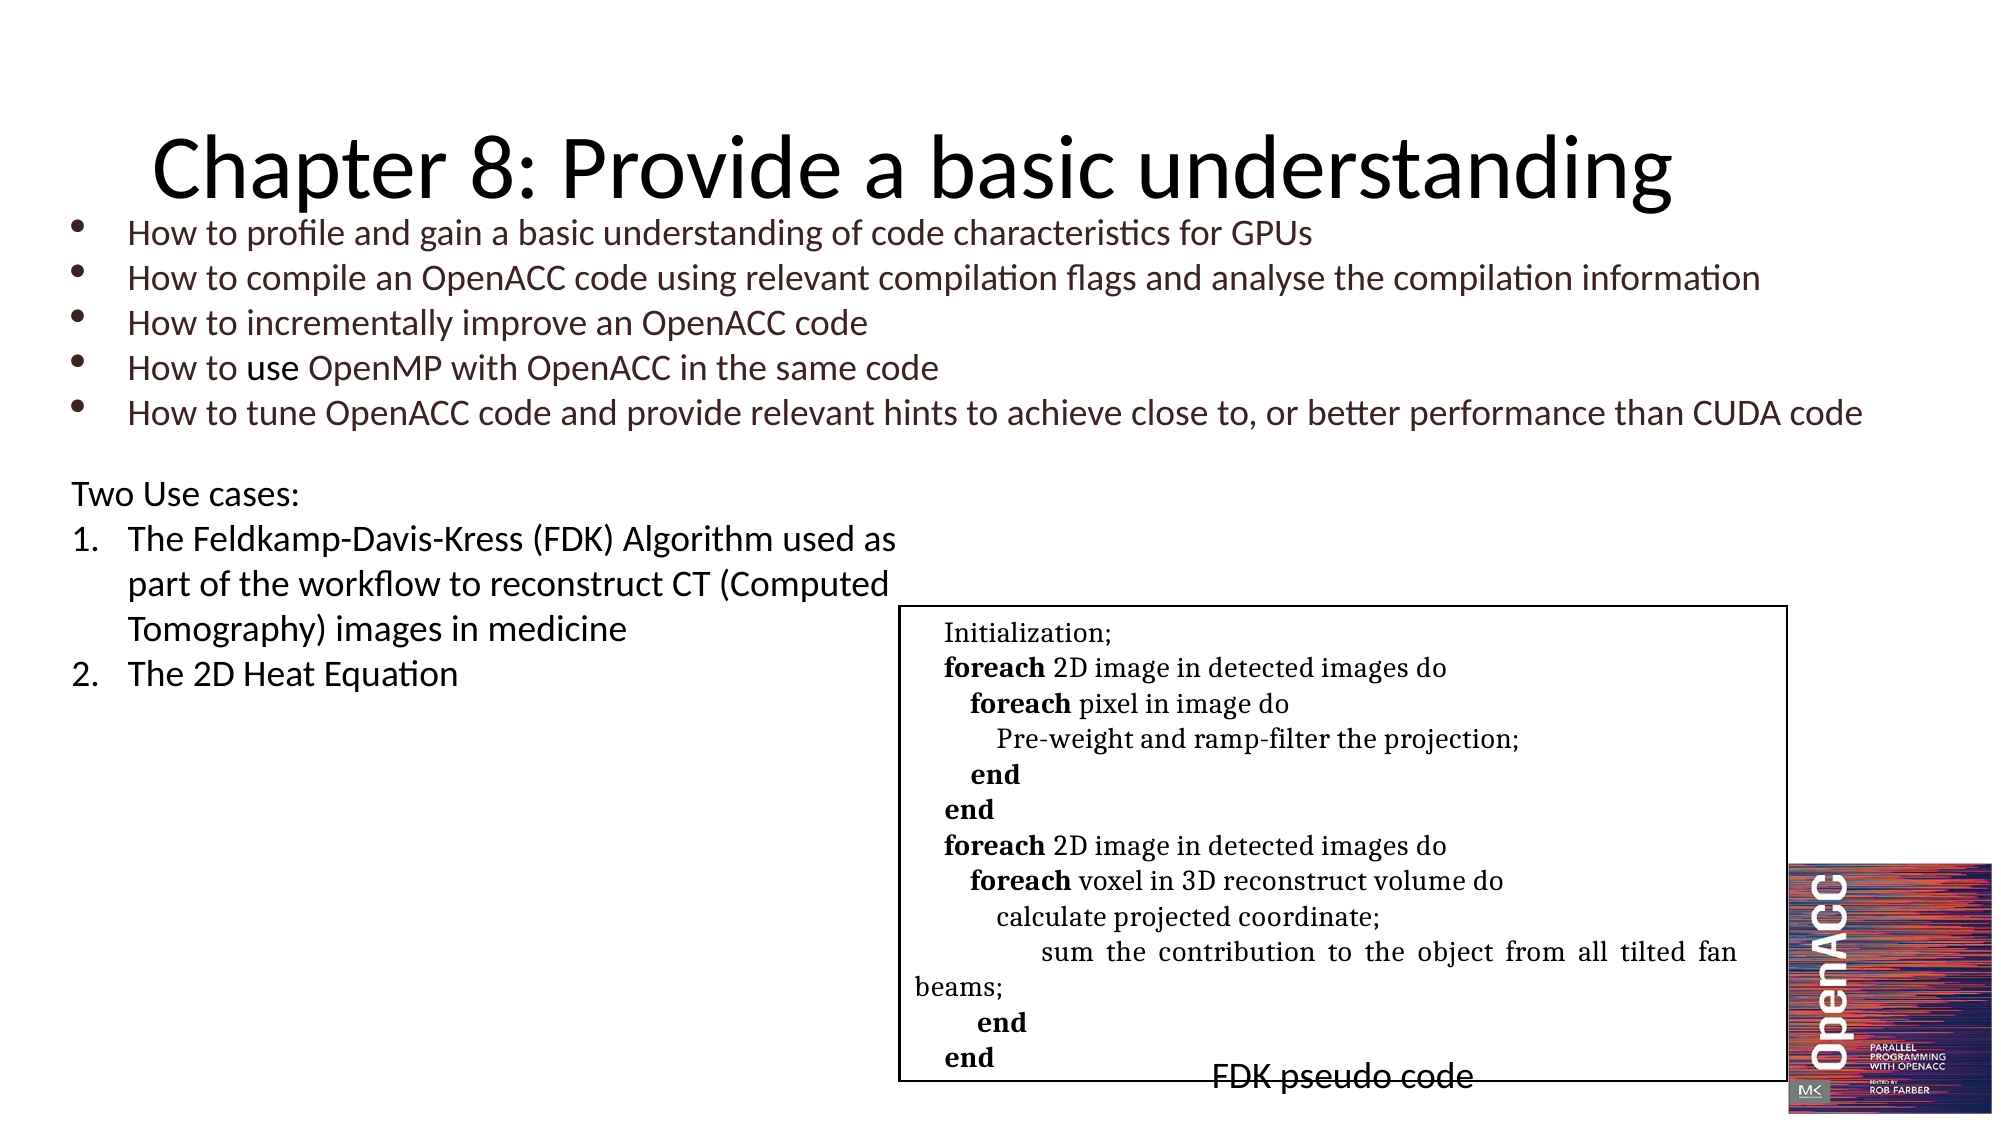

# Chapter 8: Provide a basic understanding
How to profile and gain a basic understanding of code characteristics for GPUs
How to compile an OpenACC code using relevant compilation flags and analyse the compilation information
How to incrementally improve an OpenACC code
How to use OpenMP with OpenACC in the same code
How to tune OpenACC code and provide relevant hints to achieve close to, or better performance than CUDA code
Two Use cases:
The Feldkamp-Davis-Kress (FDK) Algorithm used as part of the workflow to reconstruct CT (Computed Tomography) images in medicine
The 2D Heat Equation

Initialization;
foreach 2D image in detected images do
    foreach pixel in image do
        Pre-weight and ramp-filter the projection;
    end
end
foreach 2D image in detected images do
    foreach voxel in 3D reconstruct volume do
        calculate projected coordinate;
        sum the contribution to the object from all tilted fan beams;
     end
end
FDK pseudo code